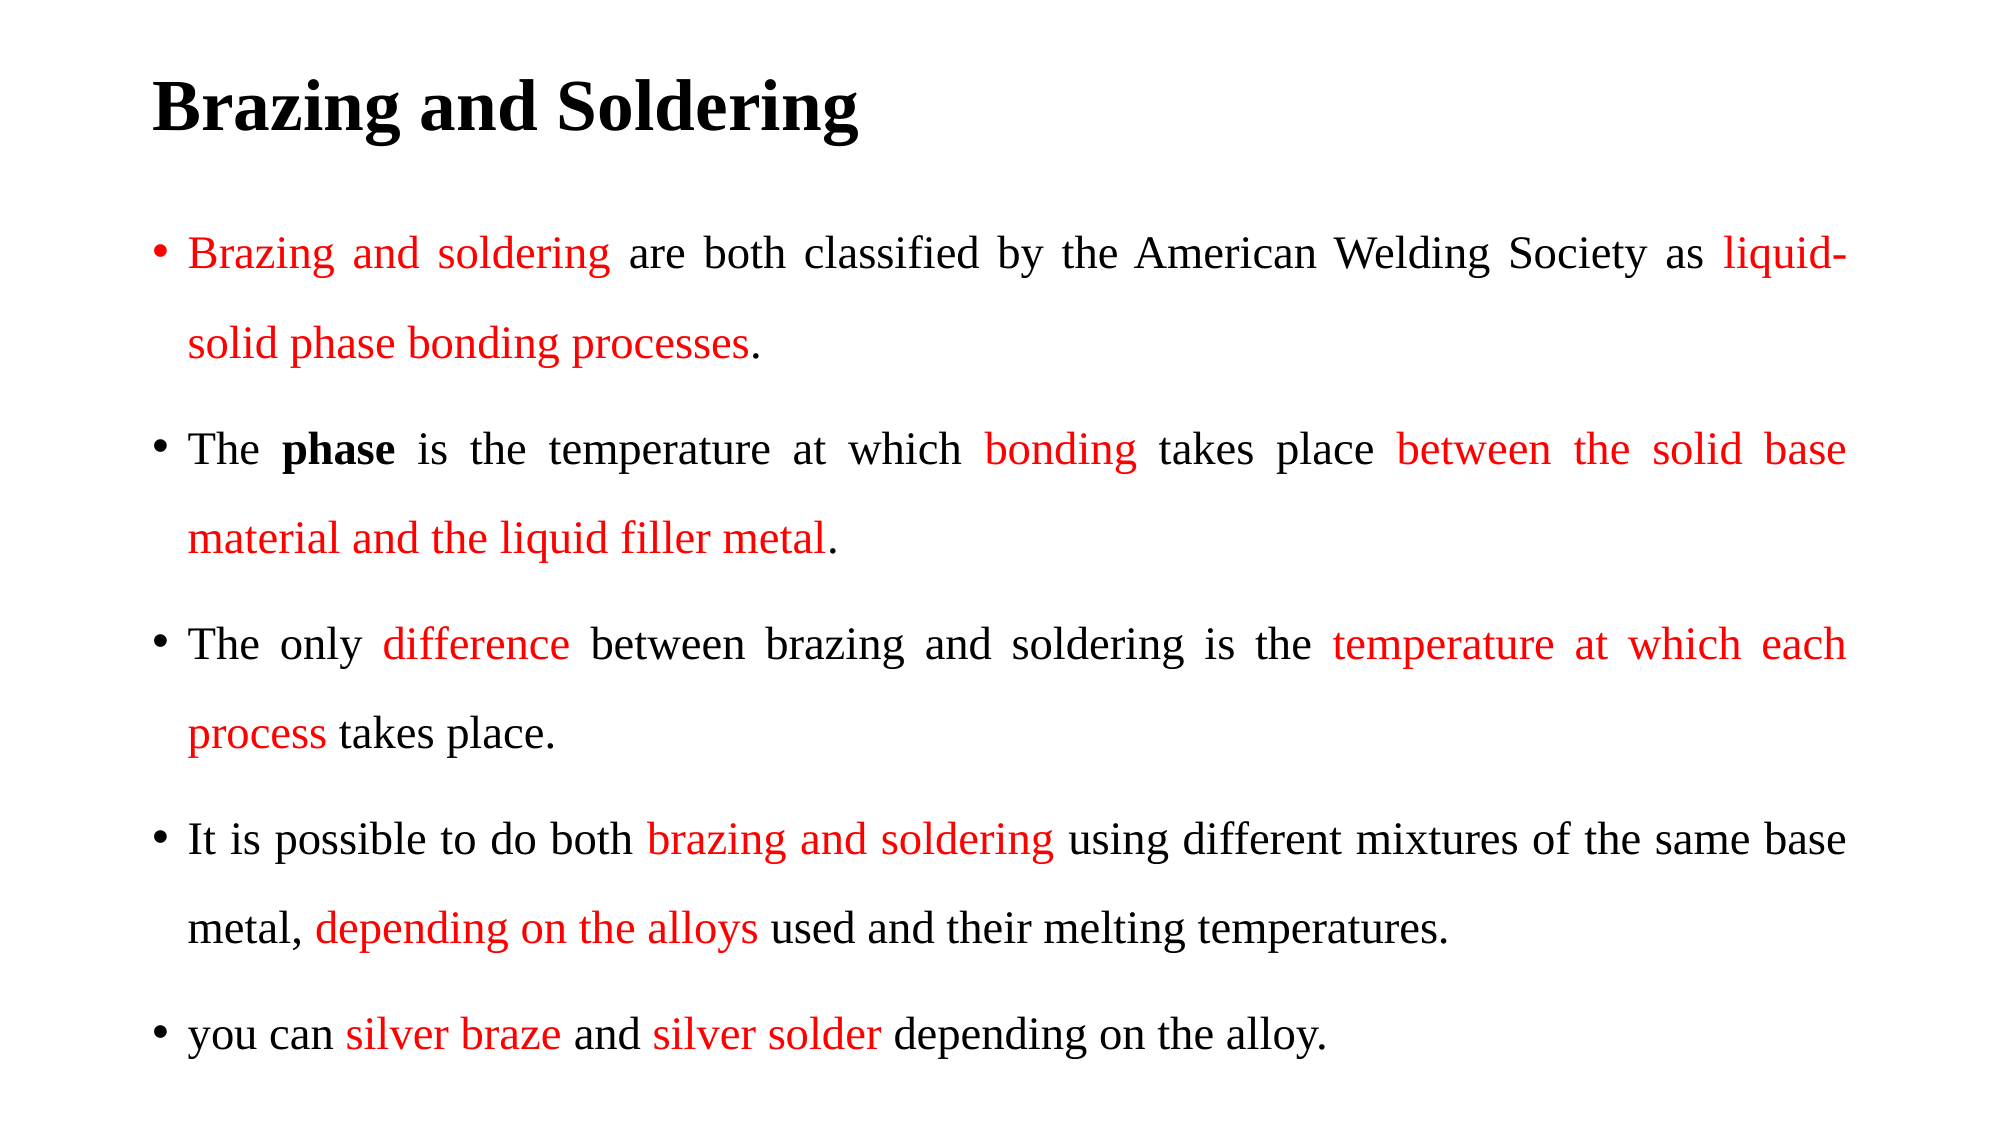

# Brazing and Soldering
Brazing and soldering are both classified by the American Welding Society as liquid-solid phase bonding processes.
The phase is the temperature at which bonding takes place between the solid base material and the liquid filler metal.
The only difference between brazing and soldering is the temperature at which each process takes place.
It is possible to do both brazing and soldering using different mixtures of the same base metal, depending on the alloys used and their melting temperatures.
you can silver braze and silver solder depending on the alloy.